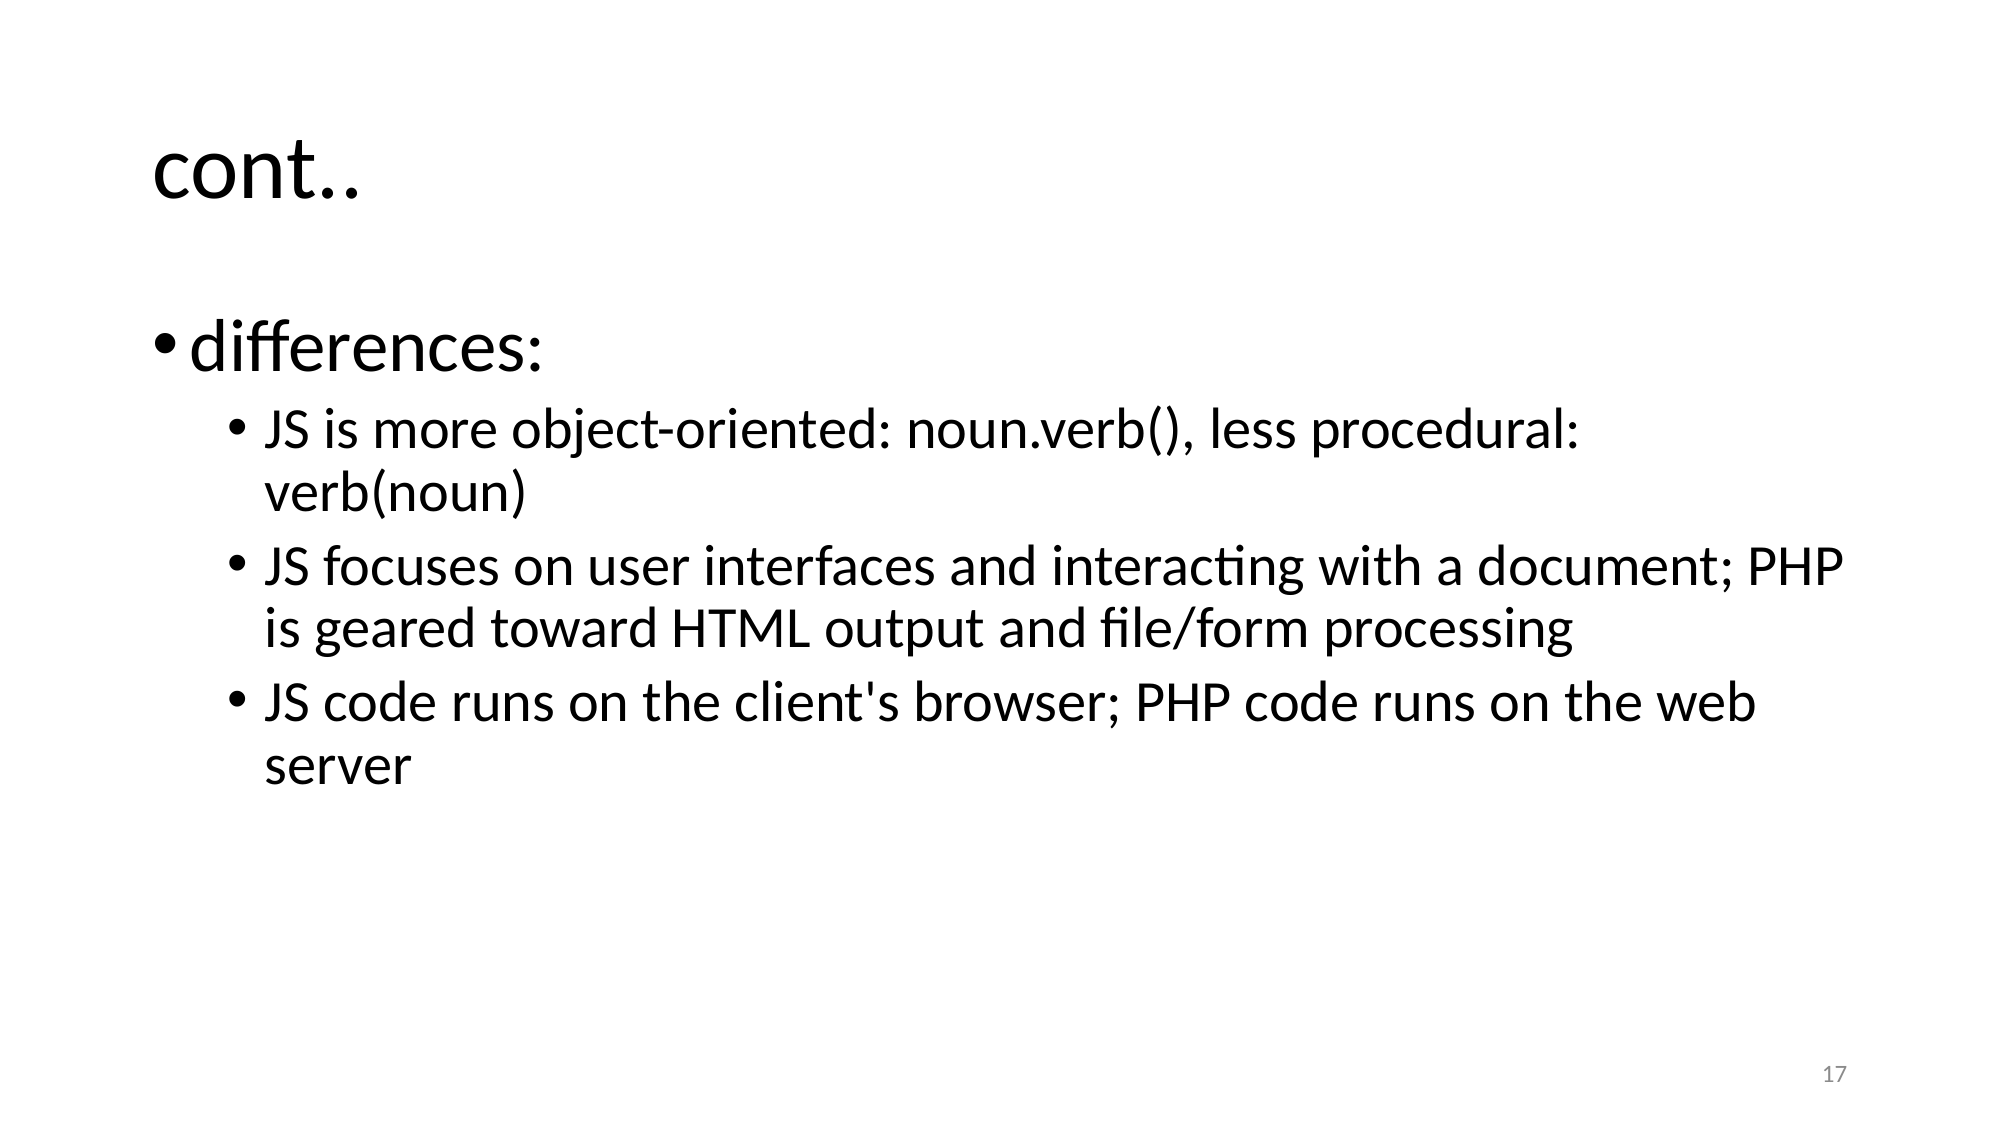

# cont..
differences:
JS is more object-oriented: noun.verb(), less procedural: verb(noun)
JS focuses on user interfaces and interacting with a document; PHP is geared toward HTML output and file/form processing
JS code runs on the client's browser; PHP code runs on the web server

17